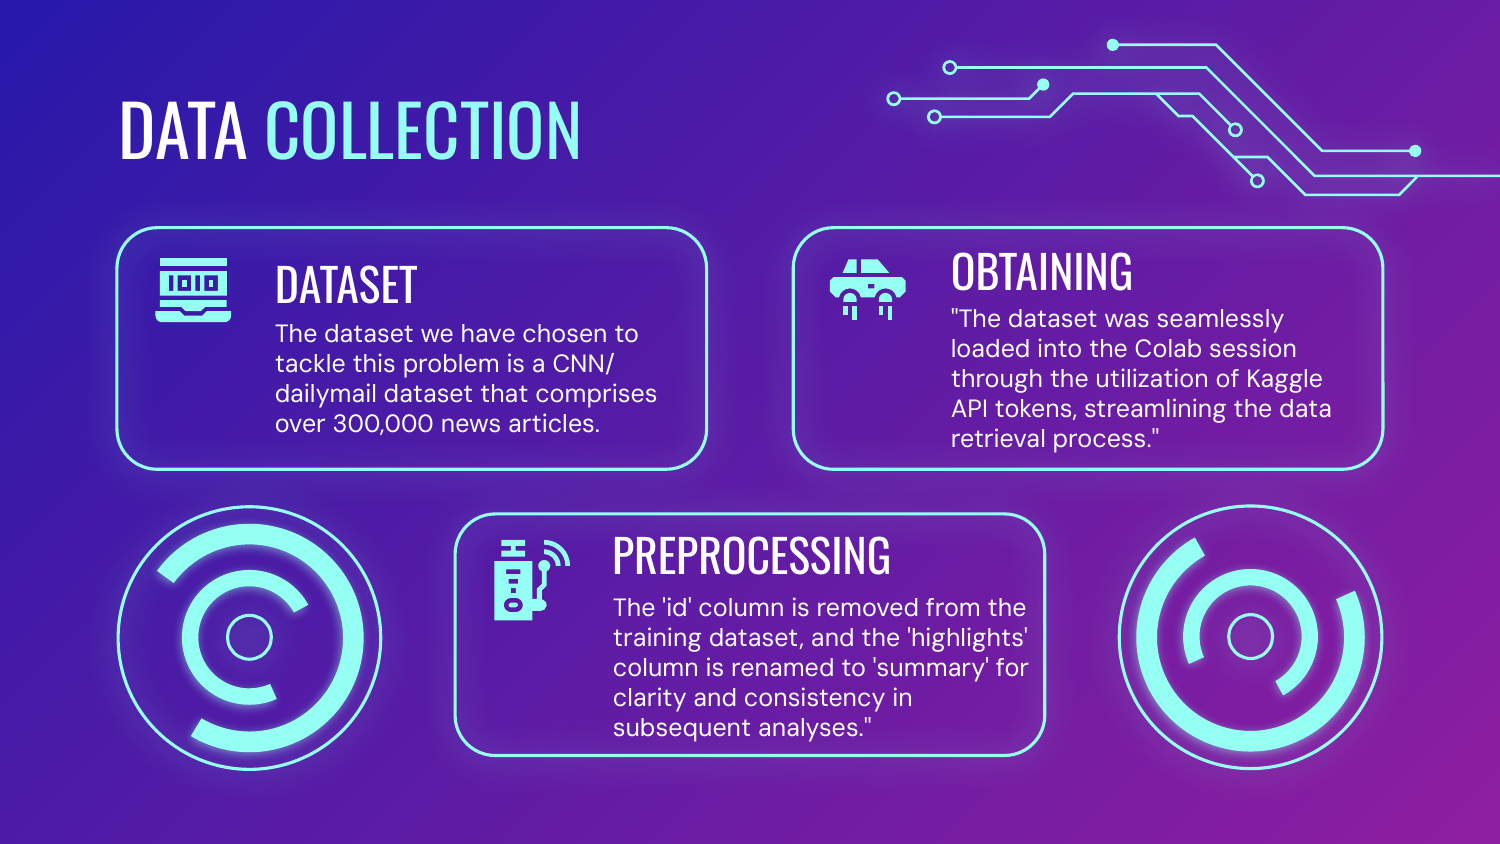

DATA COLLECTION

OBTAINING
# DATASET

The dataset we have chosen to tackle this problem is a CNN/ dailymail dataset that comprises over 300,000 news articles.
"The dataset was seamlessly loaded into the Colab session through the utilization of Kaggle API tokens, streamlining the data retrieval process."

PREPROCESSING

The 'id' column is removed from the training dataset, and the 'highlights' column is renamed to 'summary' for clarity and consistency in subsequent analyses."